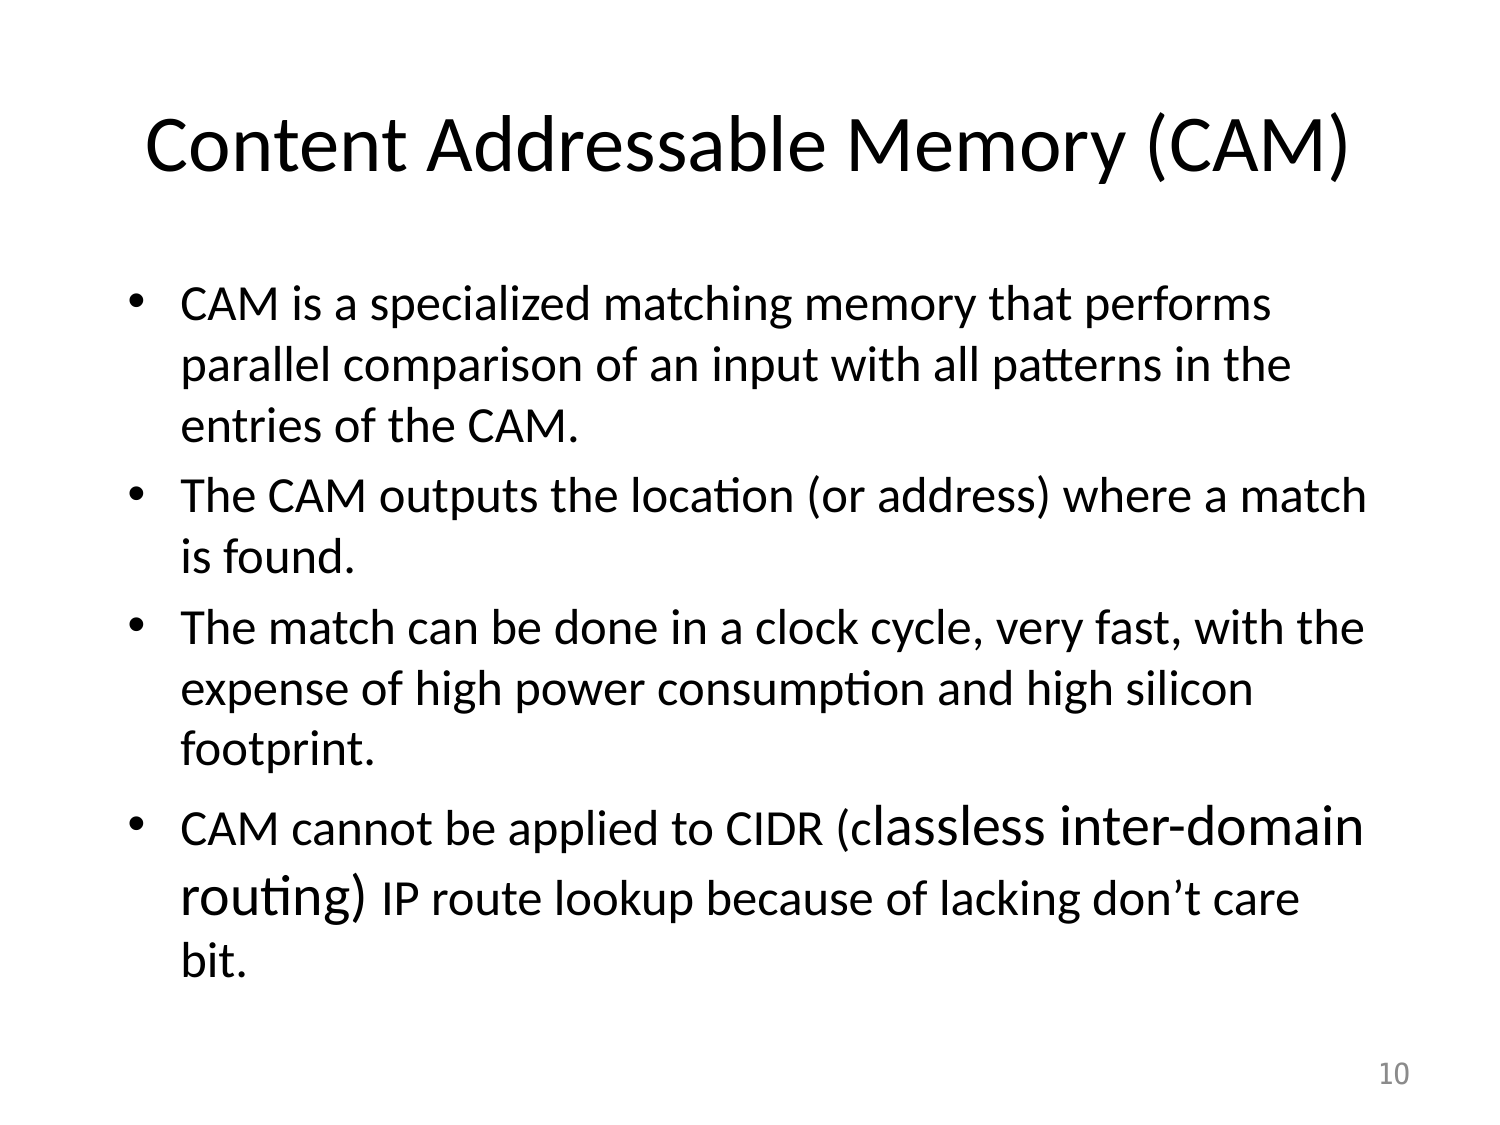

# Content Addressable Memory (CAM)
CAM is a specialized matching memory that performs parallel comparison of an input with all patterns in the entries of the CAM.
The CAM outputs the location (or address) where a match is found.
The match can be done in a clock cycle, very fast, with the expense of high power consumption and high silicon footprint.
CAM cannot be applied to CIDR (classless inter-domain routing) IP route lookup because of lacking don’t care bit.
10